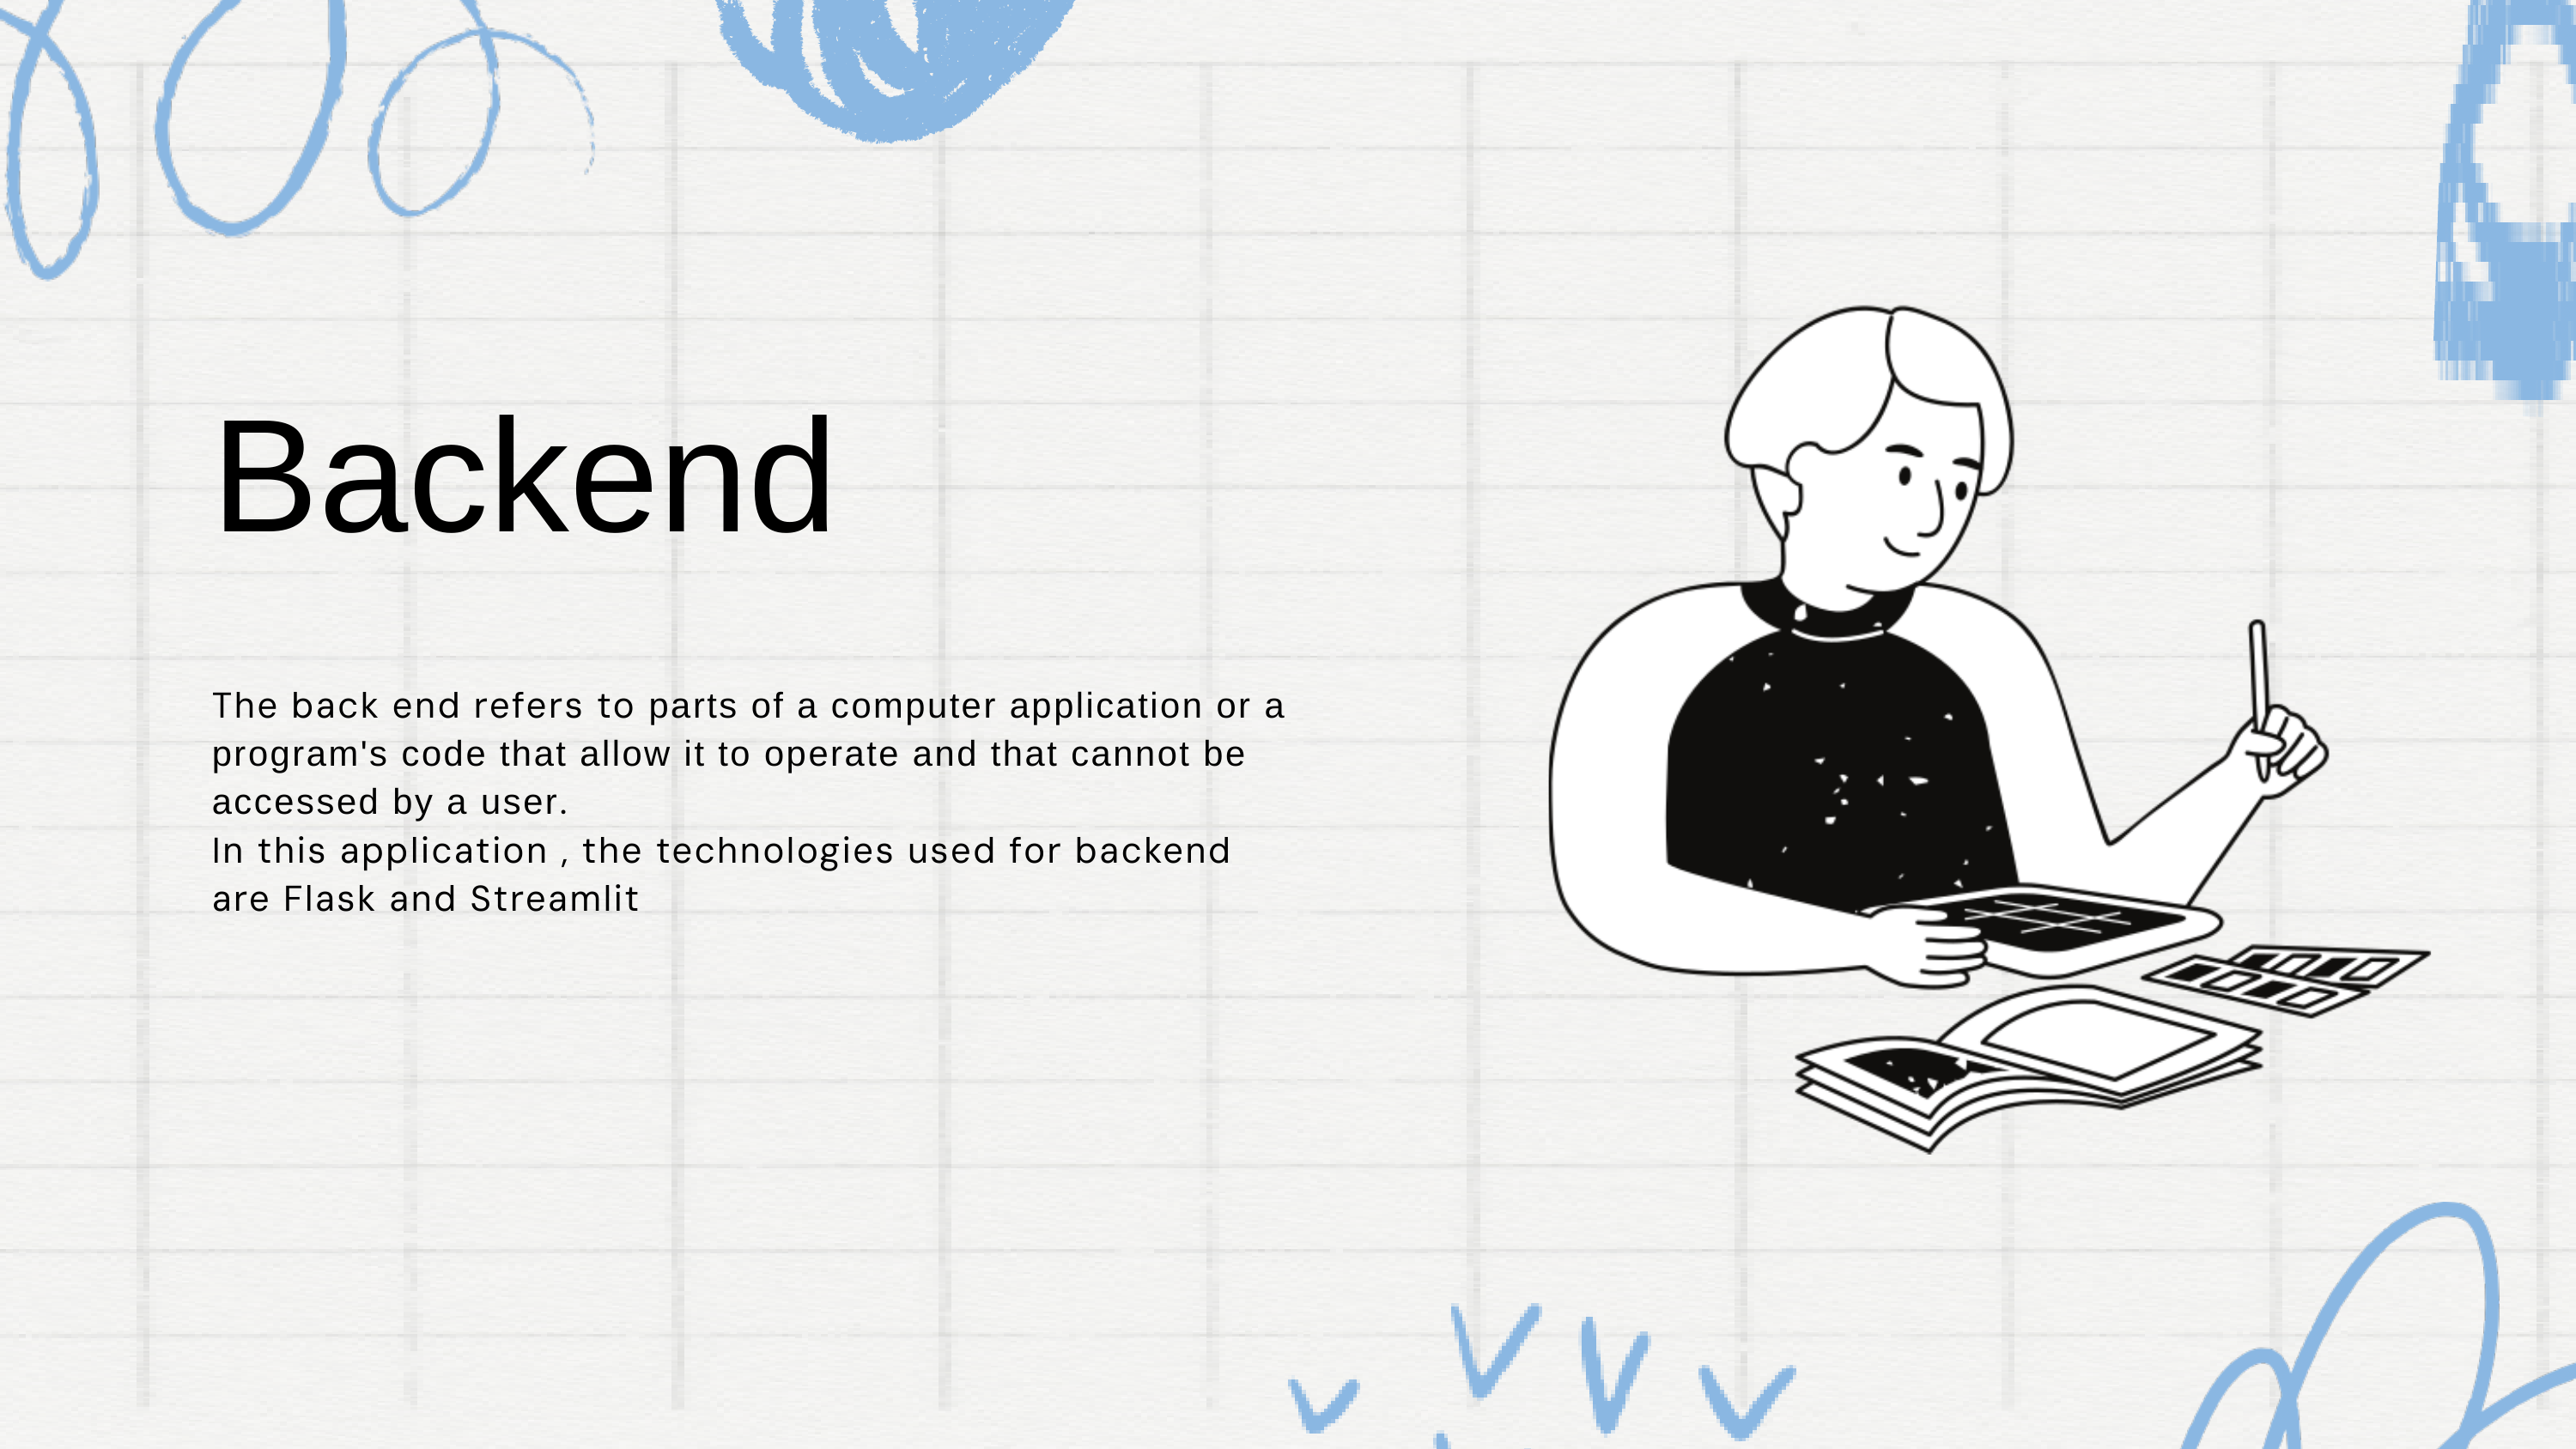

Backend
The back end refers to parts of a computer application or a program's code that allow it to operate and that cannot be accessed by a user.
In this application , the technologies used for backend are Flask and Streamlit